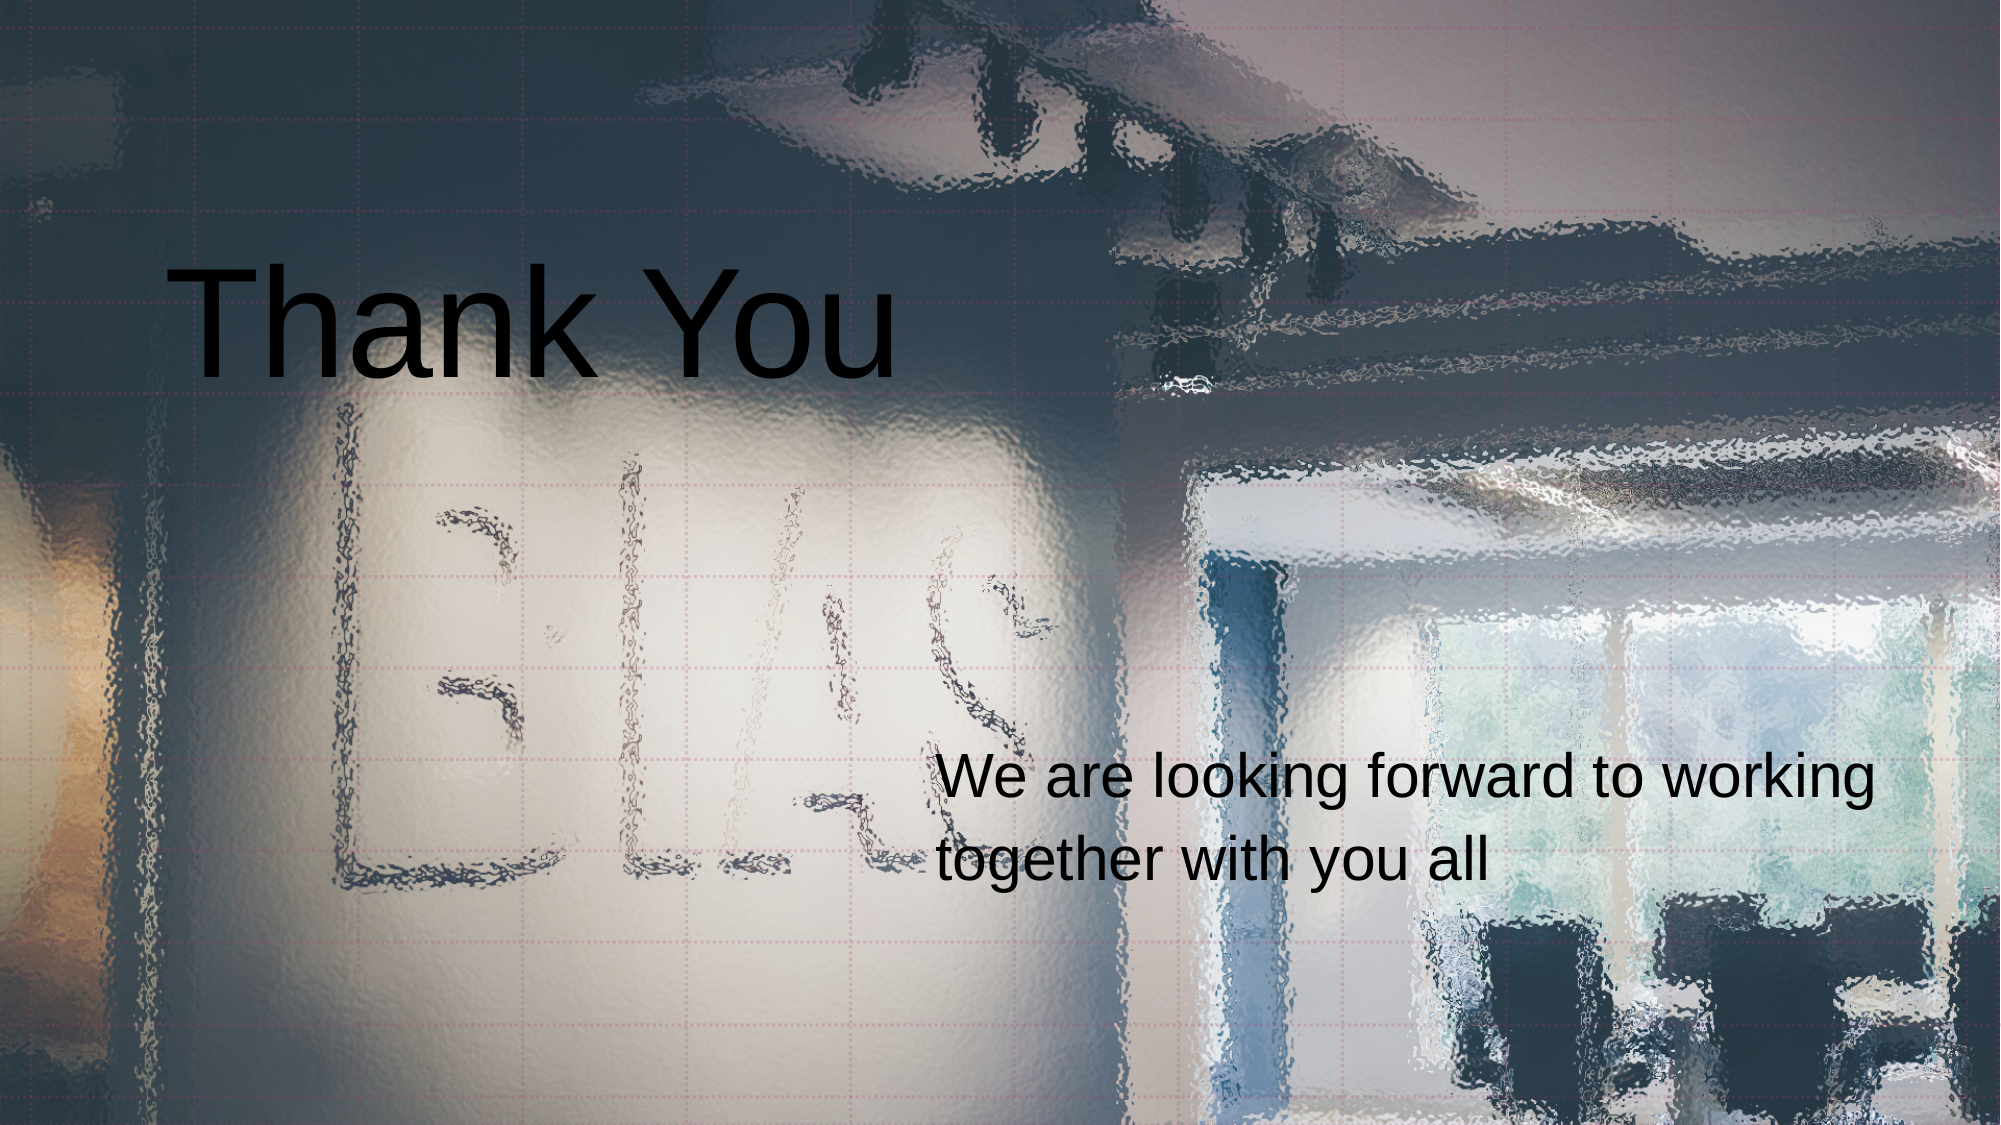

# Thank You
We are looking forward to working together with you all